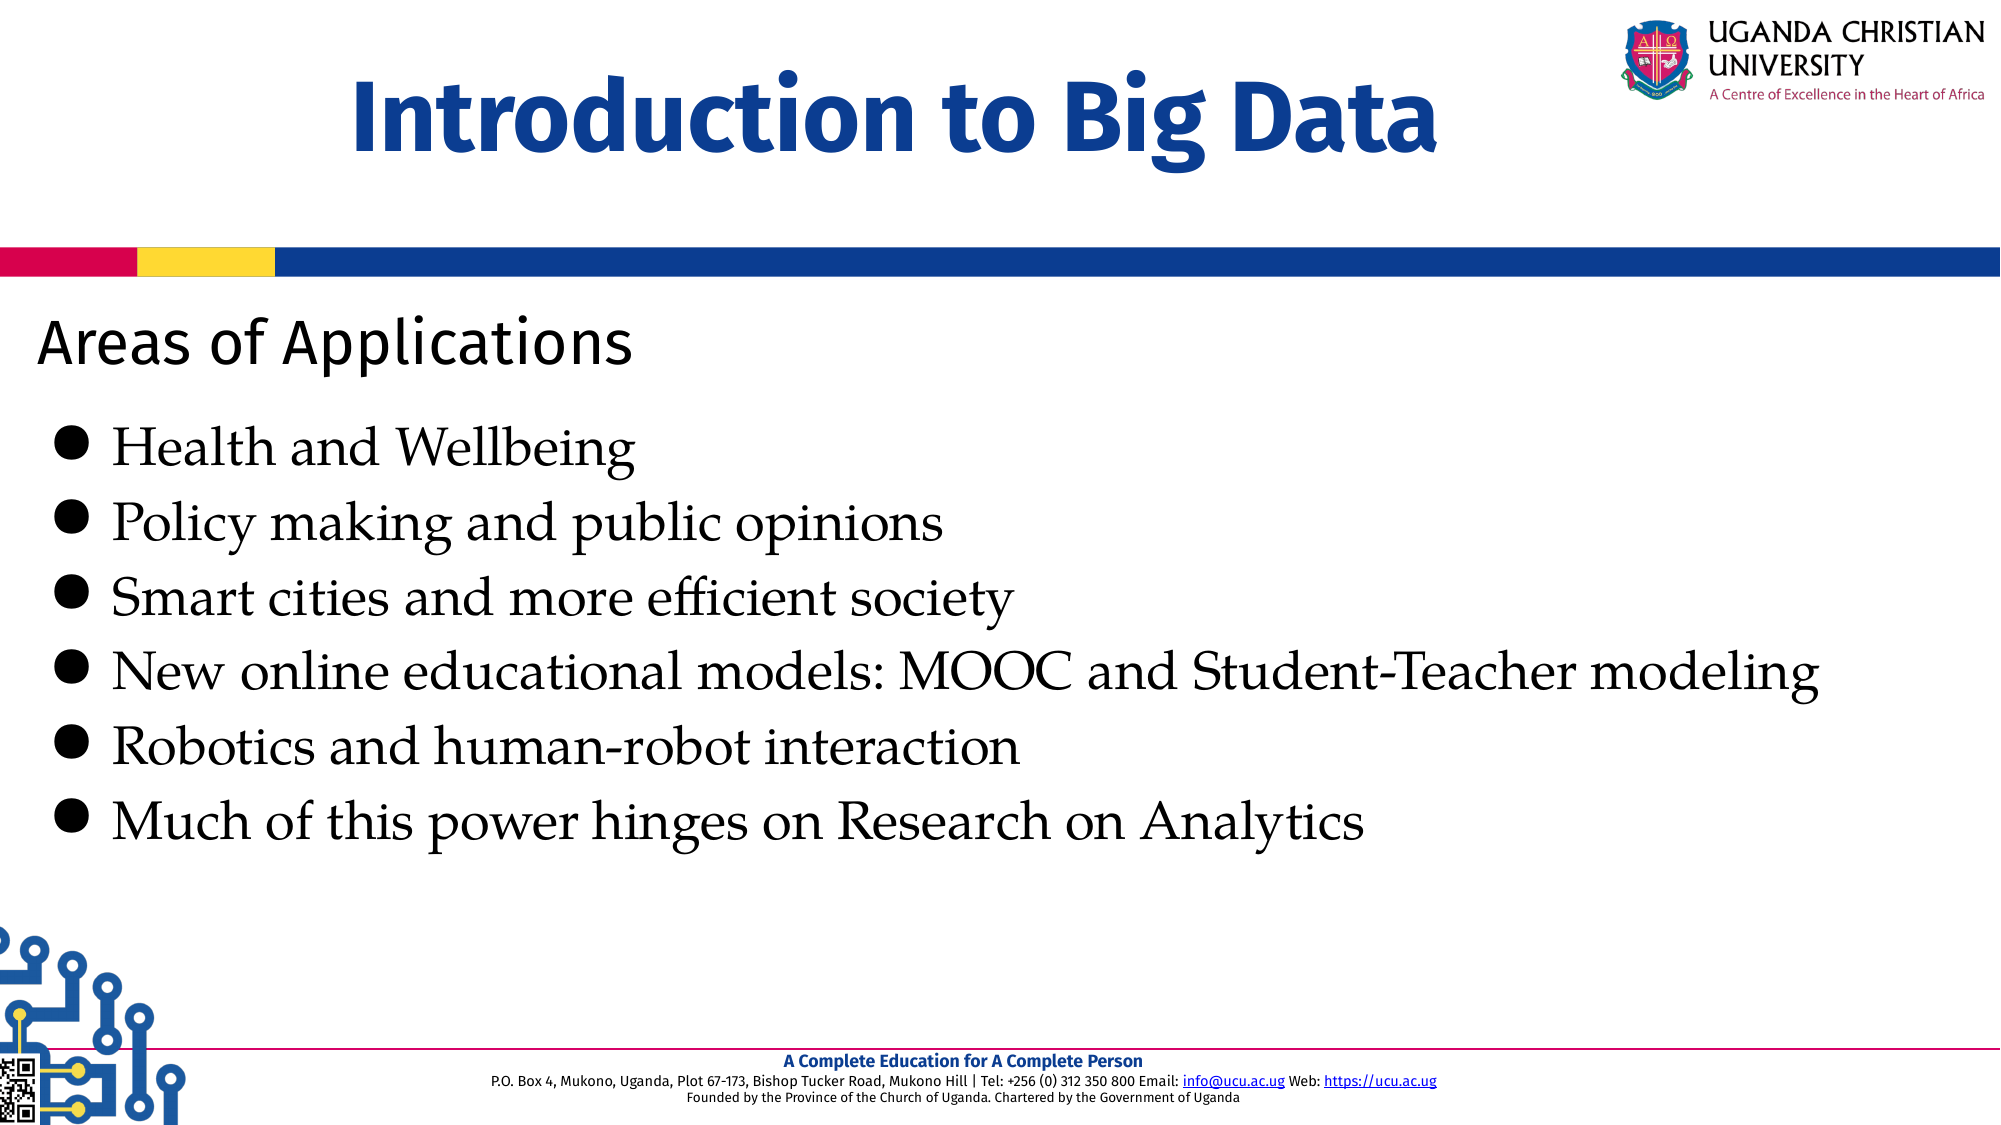

Introduction to Big Data

Areas of Applications
Health and Wellbeing
Policy making and public opinions
Smart cities and more efficient society
New online educational models: MOOC and Student-Teacher modeling
Robotics and human-robot interaction
Much of this power hinges on Research on Analytics